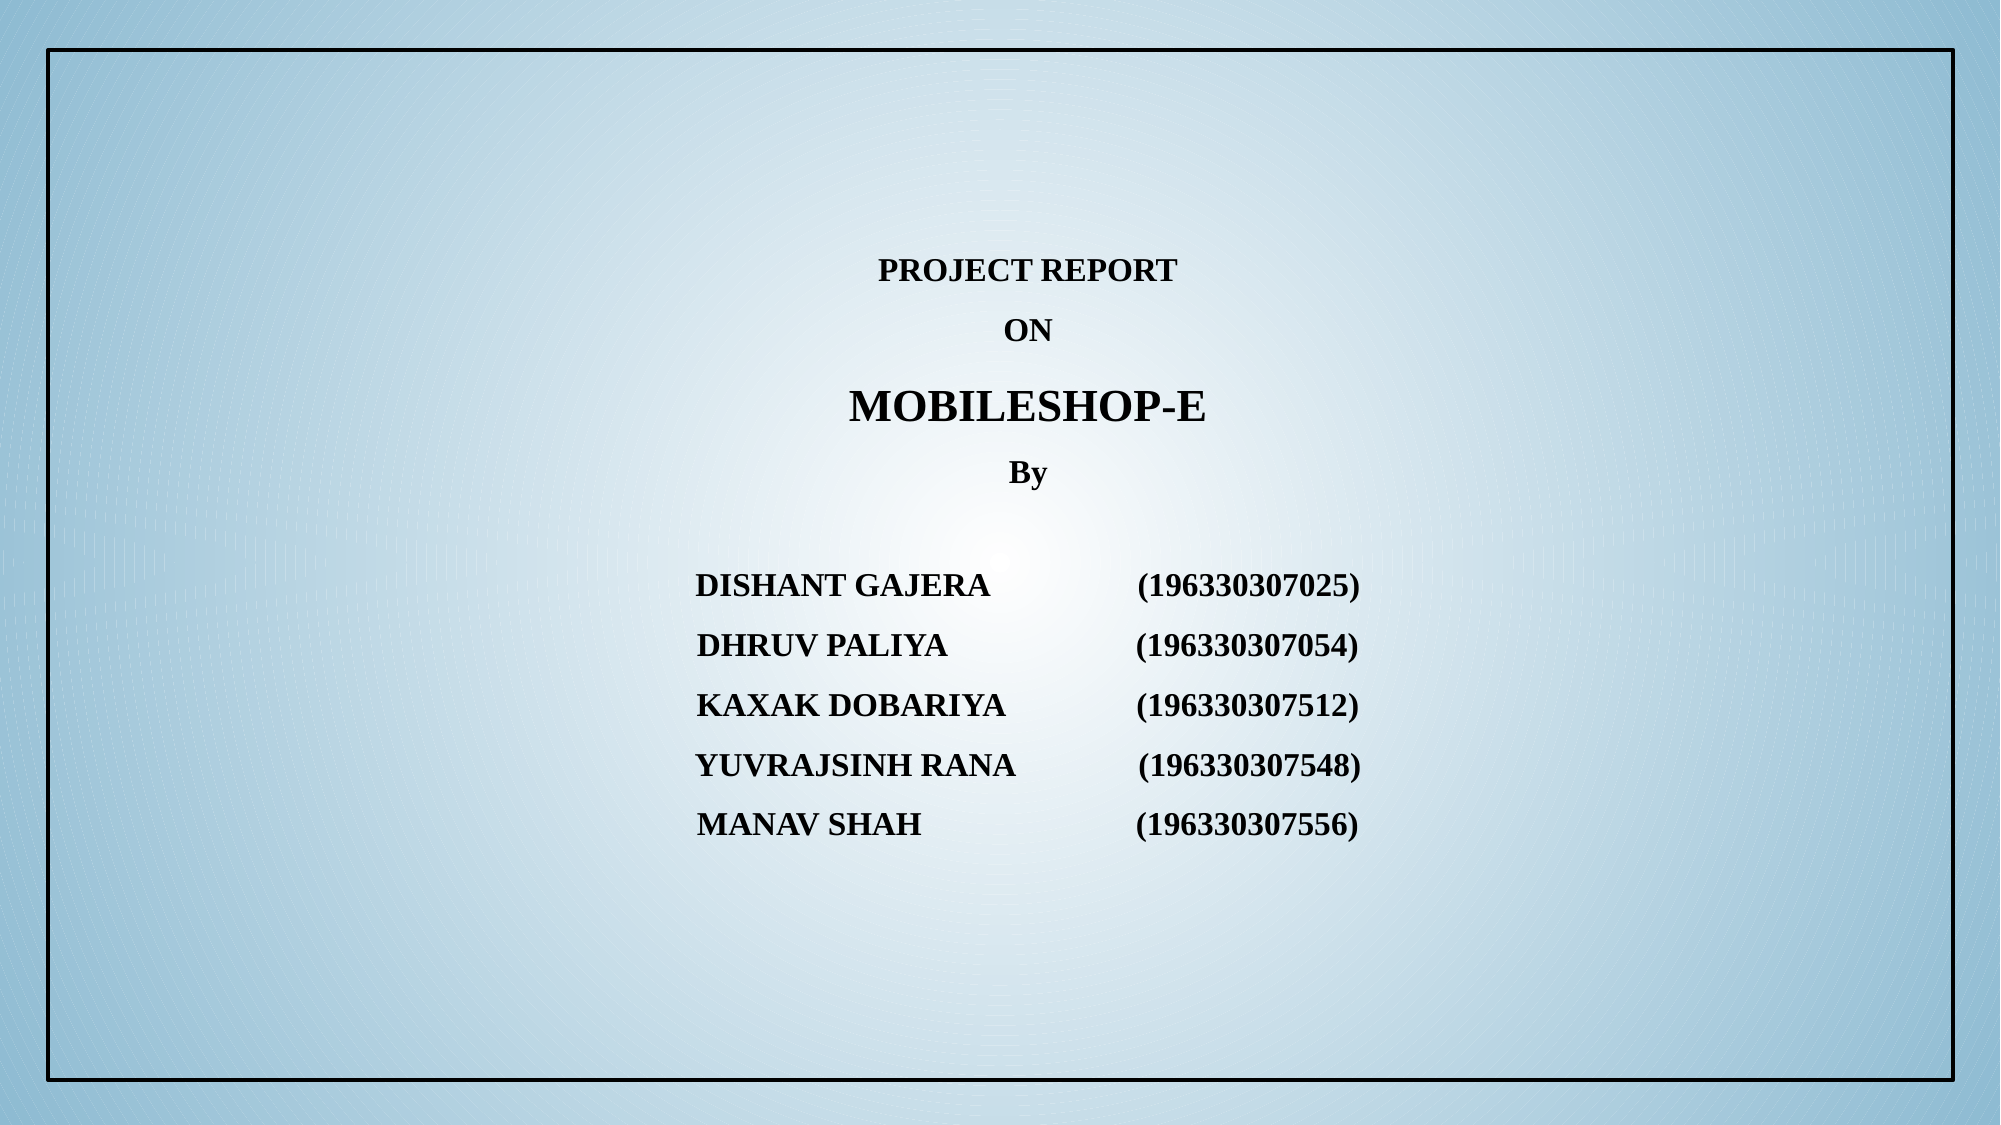

PROJECT REPORT
ON
MOBILESHOP-E
By

DISHANT GAJERA                  (196330307025)
DHRUV PALIYA                       (196330307054)
KAXAK DOBARIYA                (196330307512)
YUVRAJSINH RANA               (196330307548)
MANAV SHAH                          (196330307556)